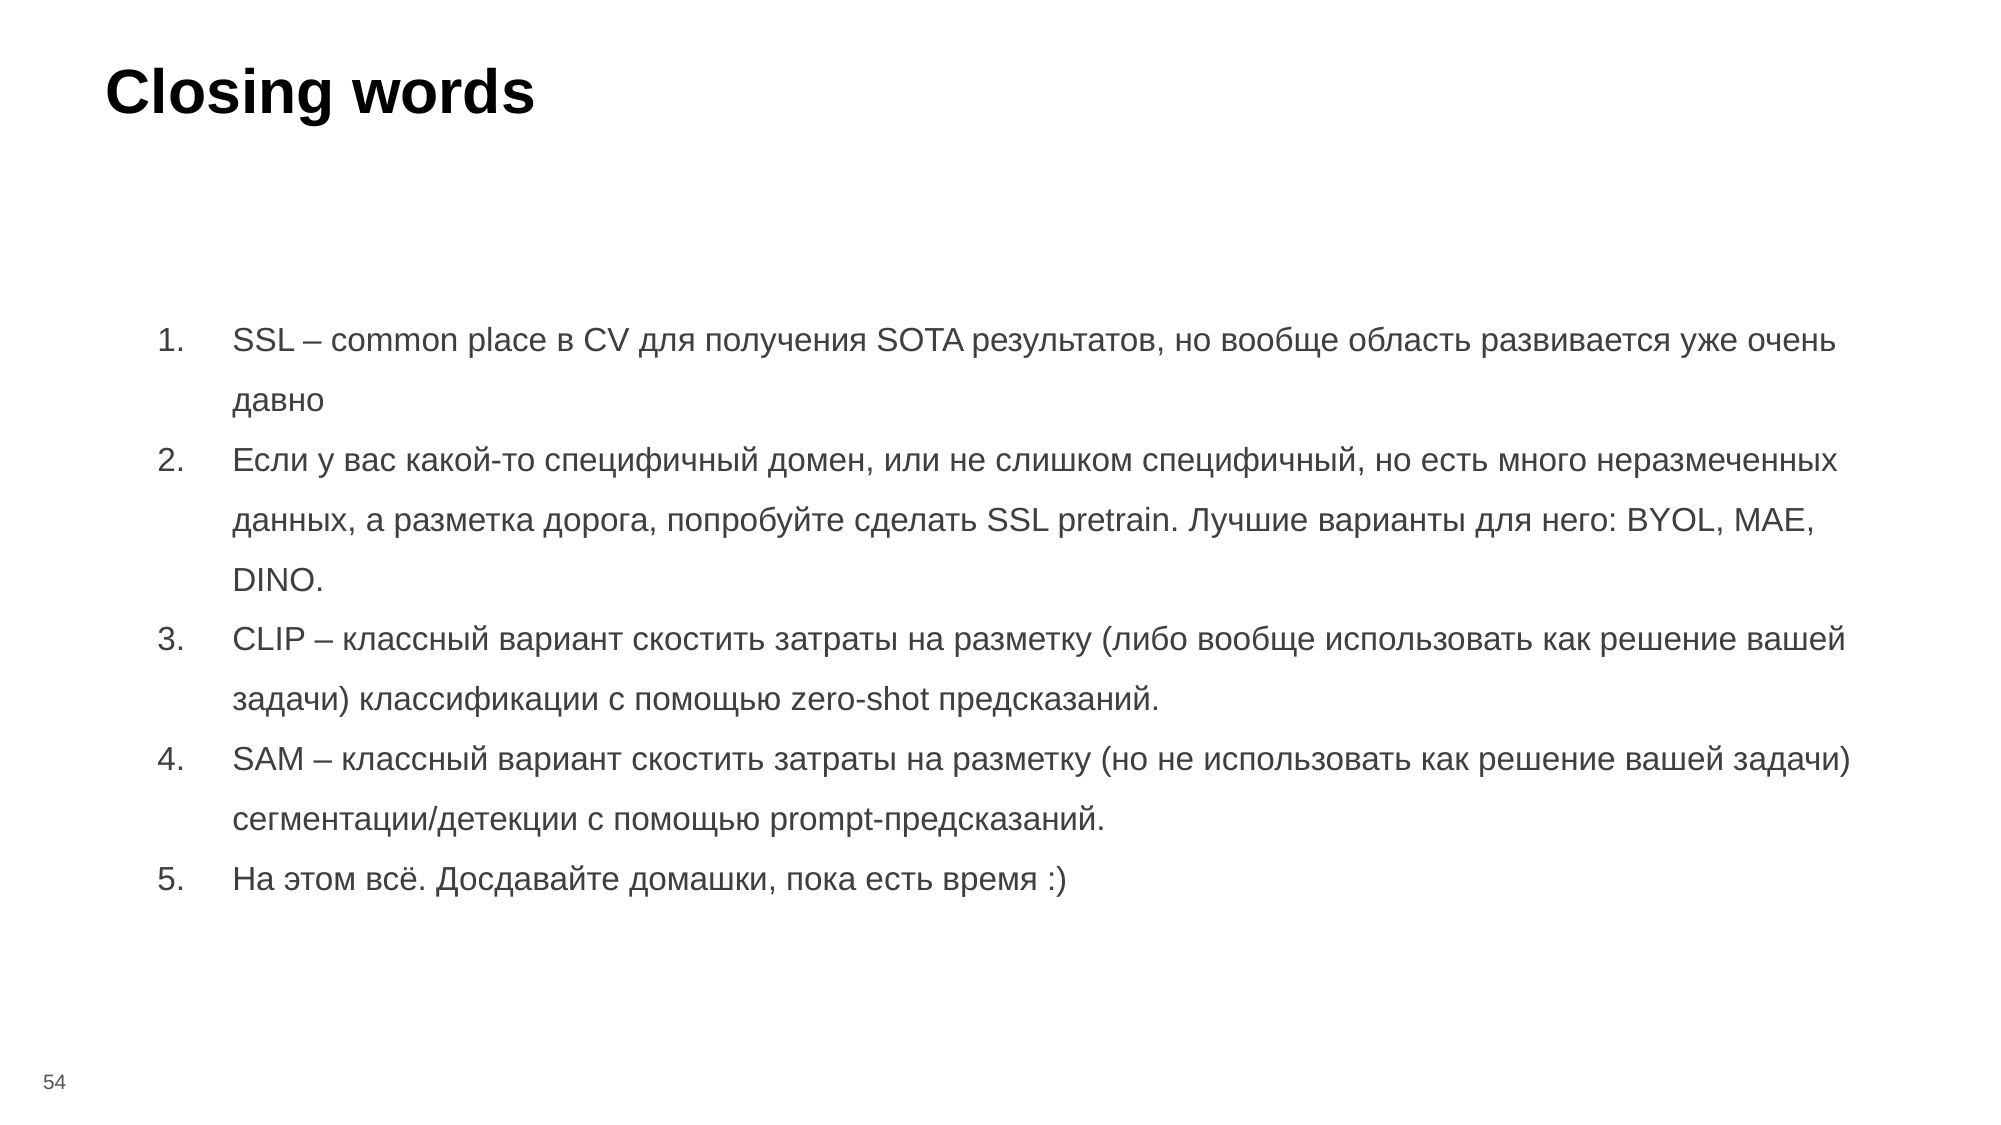

Closing words
SSL – common place в CV для получения SOTA результатов, но вообще область развивается уже очень давно
Если у вас какой-то специфичный домен, или не слишком специфичный, но есть много неразмеченных данных, а разметка дорога, попробуйте сделать SSL pretrain. Лучшие варианты для него: BYOL, MAE, DINO.
CLIP – классный вариант скостить затраты на разметку (либо вообще использовать как решение вашей задачи) классификации с помощью zero-shot предсказаний.
SAM – классный вариант скостить затраты на разметку (но не использовать как решение вашей задачи) сегментации/детекции с помощью prompt-предсказаний.
На этом всё. Досдавайте домашки, пока есть время :)
54